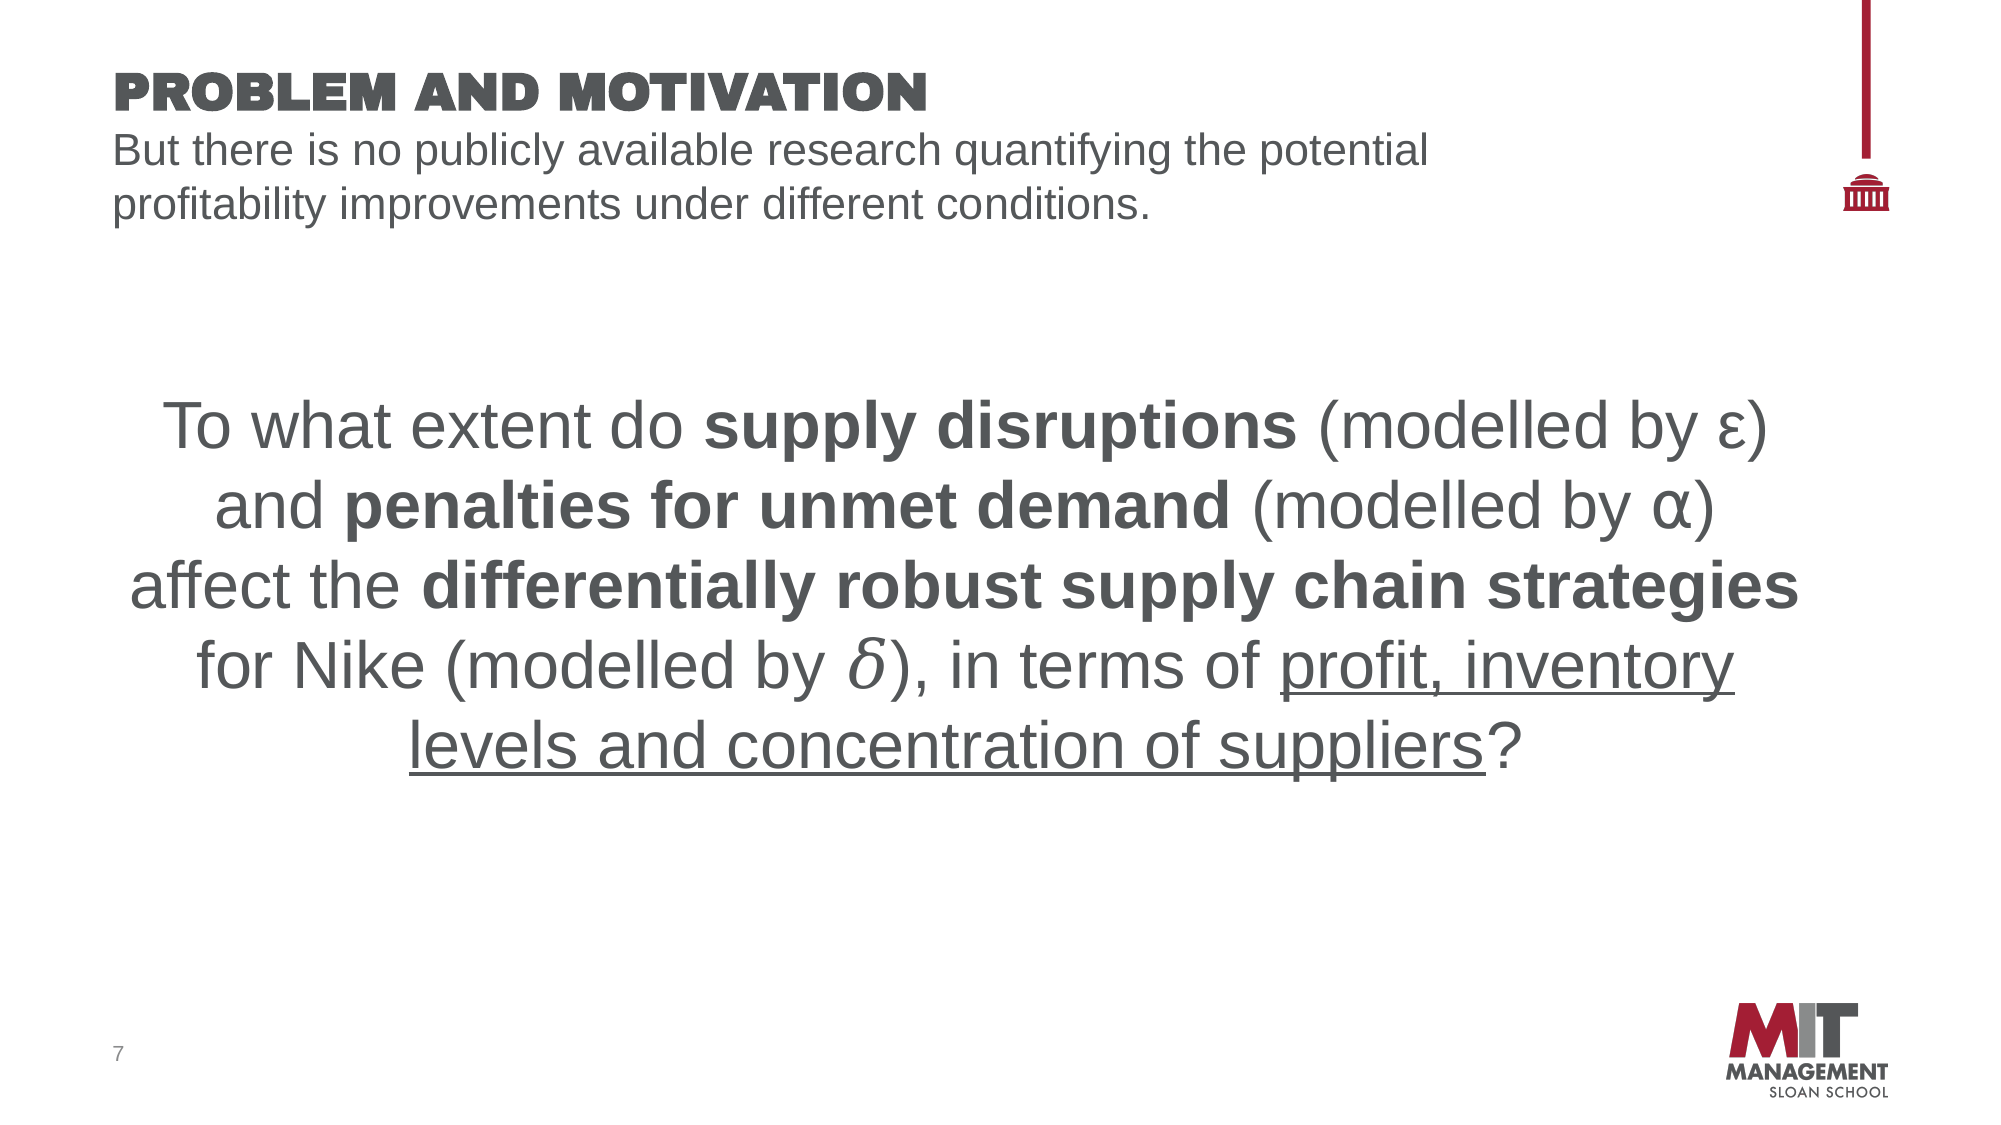

# Problem and motivation But there is no publicly available research quantifying the potential profitability improvements under different conditions.
To what extent do supply disruptions (modelled by ε) and penalties for unmet demand (modelled by ⍺) affect the differentially robust supply chain strategies for Nike (modelled by 𝛿), in terms of profit, inventory levels and concentration of suppliers?
7